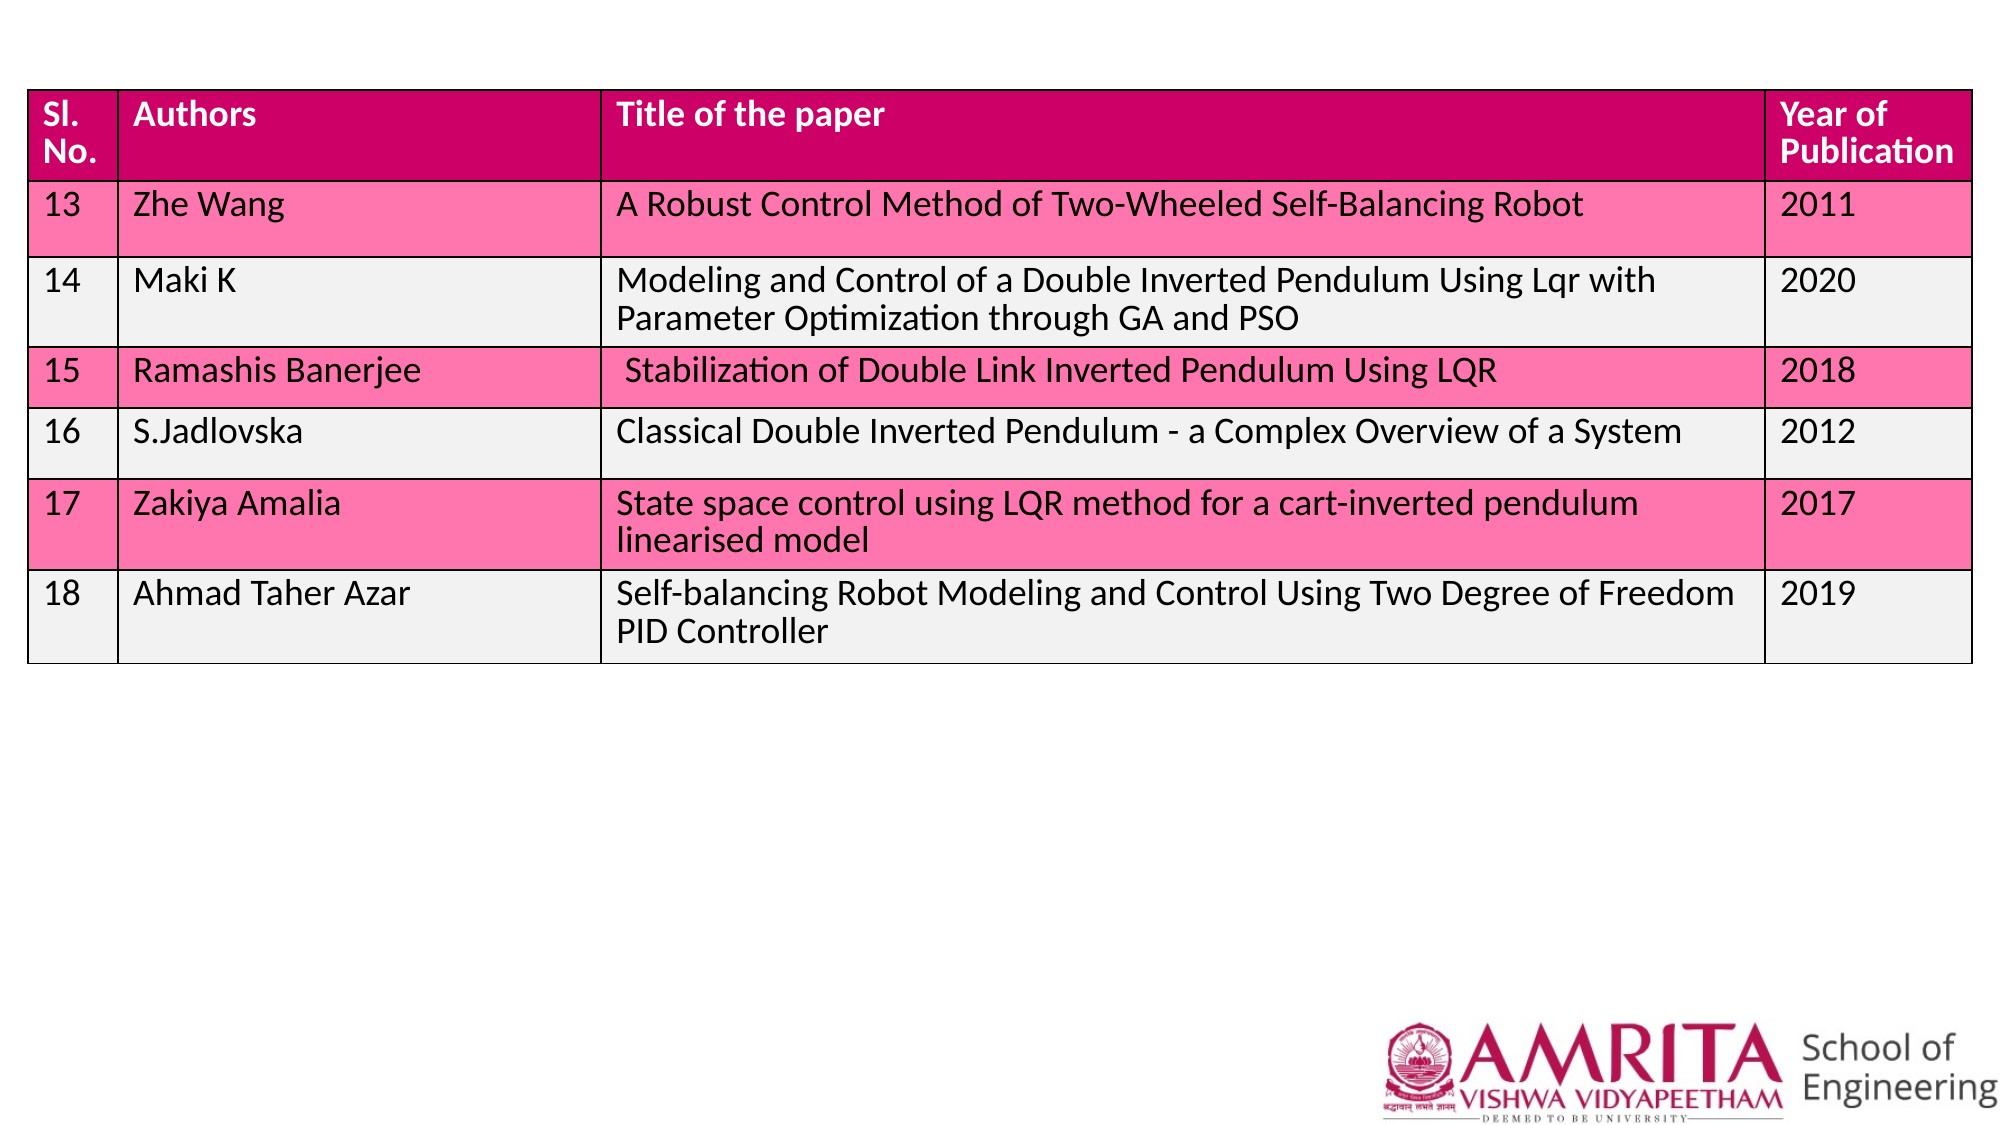

| Sl. No. | Authors | Title of the paper | Year of Publication |
| --- | --- | --- | --- |
| 13 | Zhe Wang | A Robust Control Method of Two-Wheeled Self-Balancing Robot | 2011 |
| 14 | Maki K | Modeling and Control of a Double Inverted Pendulum Using Lqr with Parameter Optimization through GA and PSO | 2020 |
| 15 | Ramashis Banerjee | Stabilization of Double Link Inverted Pendulum Using LQR | 2018 |
| 16 | S.Jadlovska | Classical Double Inverted Pendulum - a Complex Overview of a System | 2012 |
| 17 | Zakiya Amalia | State space control using LQR method for a cart-inverted pendulum linearised model | 2017 |
| 18 | Ahmad Taher Azar | Self-balancing Robot Modeling and Control Using Two Degree of Freedom PID Controller | 2019 |